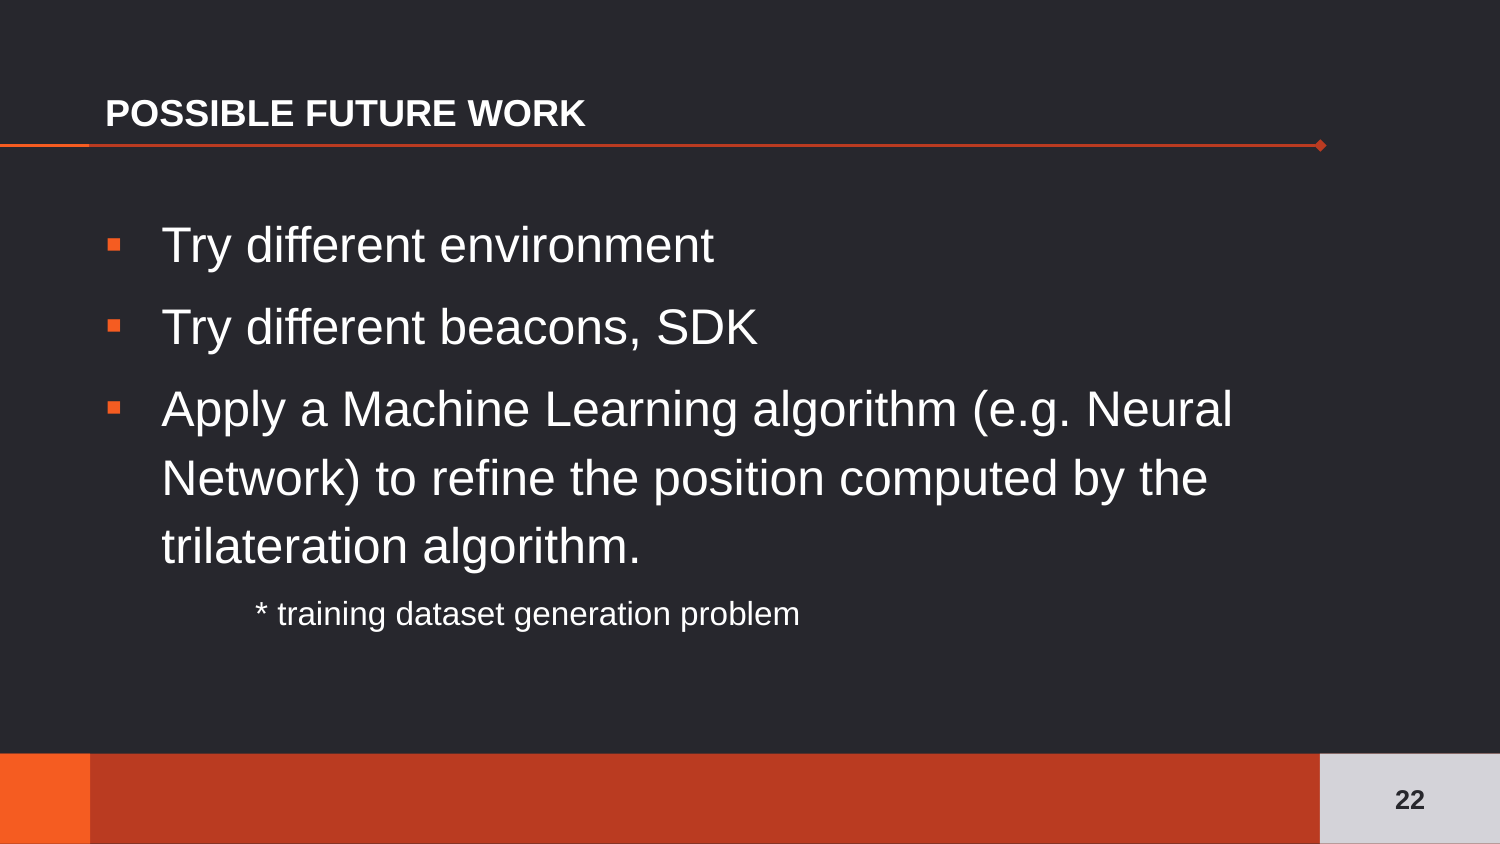

# POSSIBLE FUTURE WORK
Try different environment
Try different beacons, SDK
Apply a Machine Learning algorithm (e.g. Neural Network) to refine the position computed by the trilateration algorithm.
	* training dataset generation problem
22